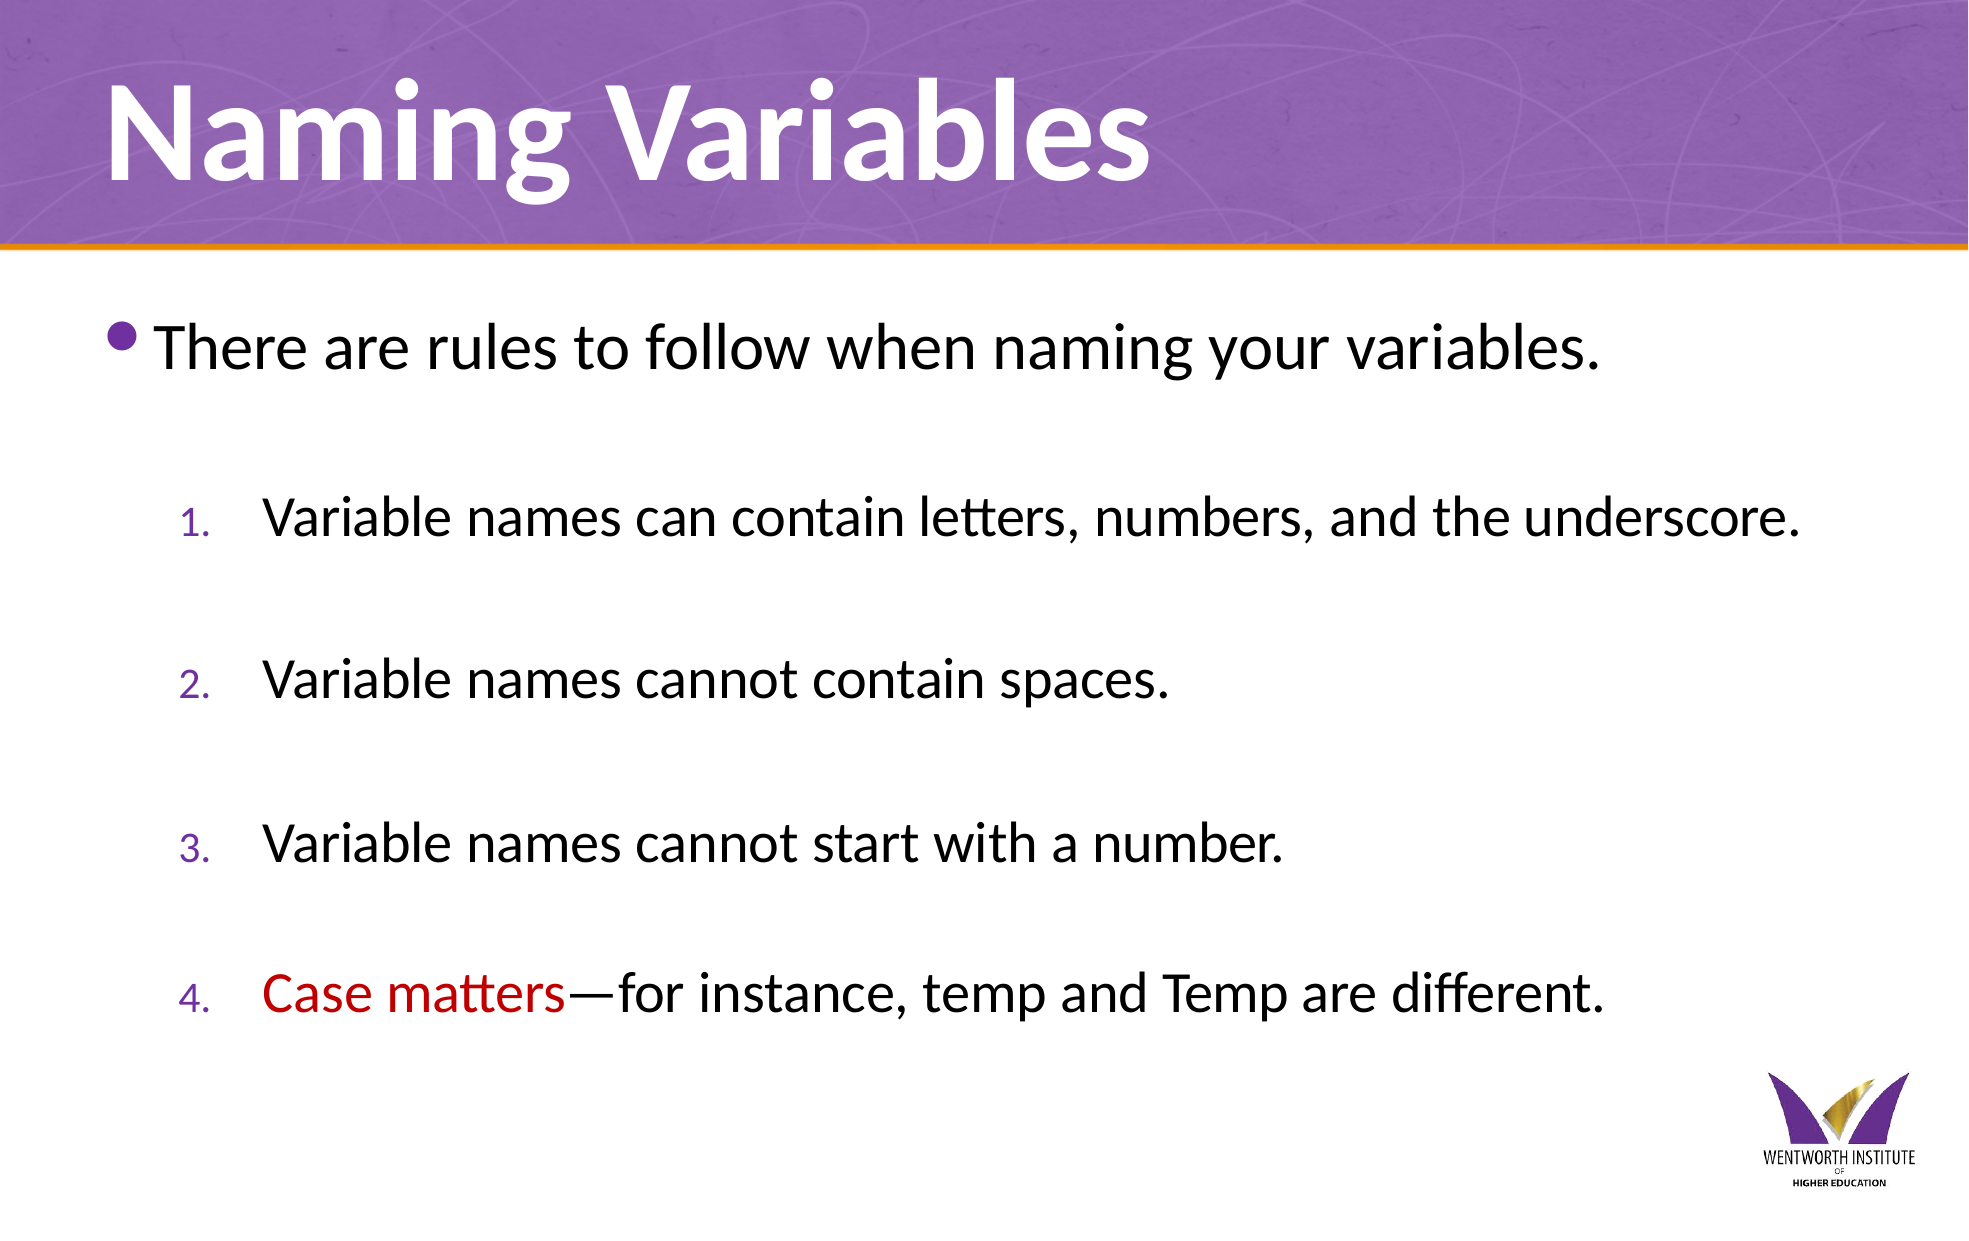

# Naming Variables
There are rules to follow when naming your variables.

Variable names can contain letters, numbers, and the underscore.

Variable names cannot contain spaces.

Variable names cannot start with a number.

Case matters—for instance, temp and Temp are different.